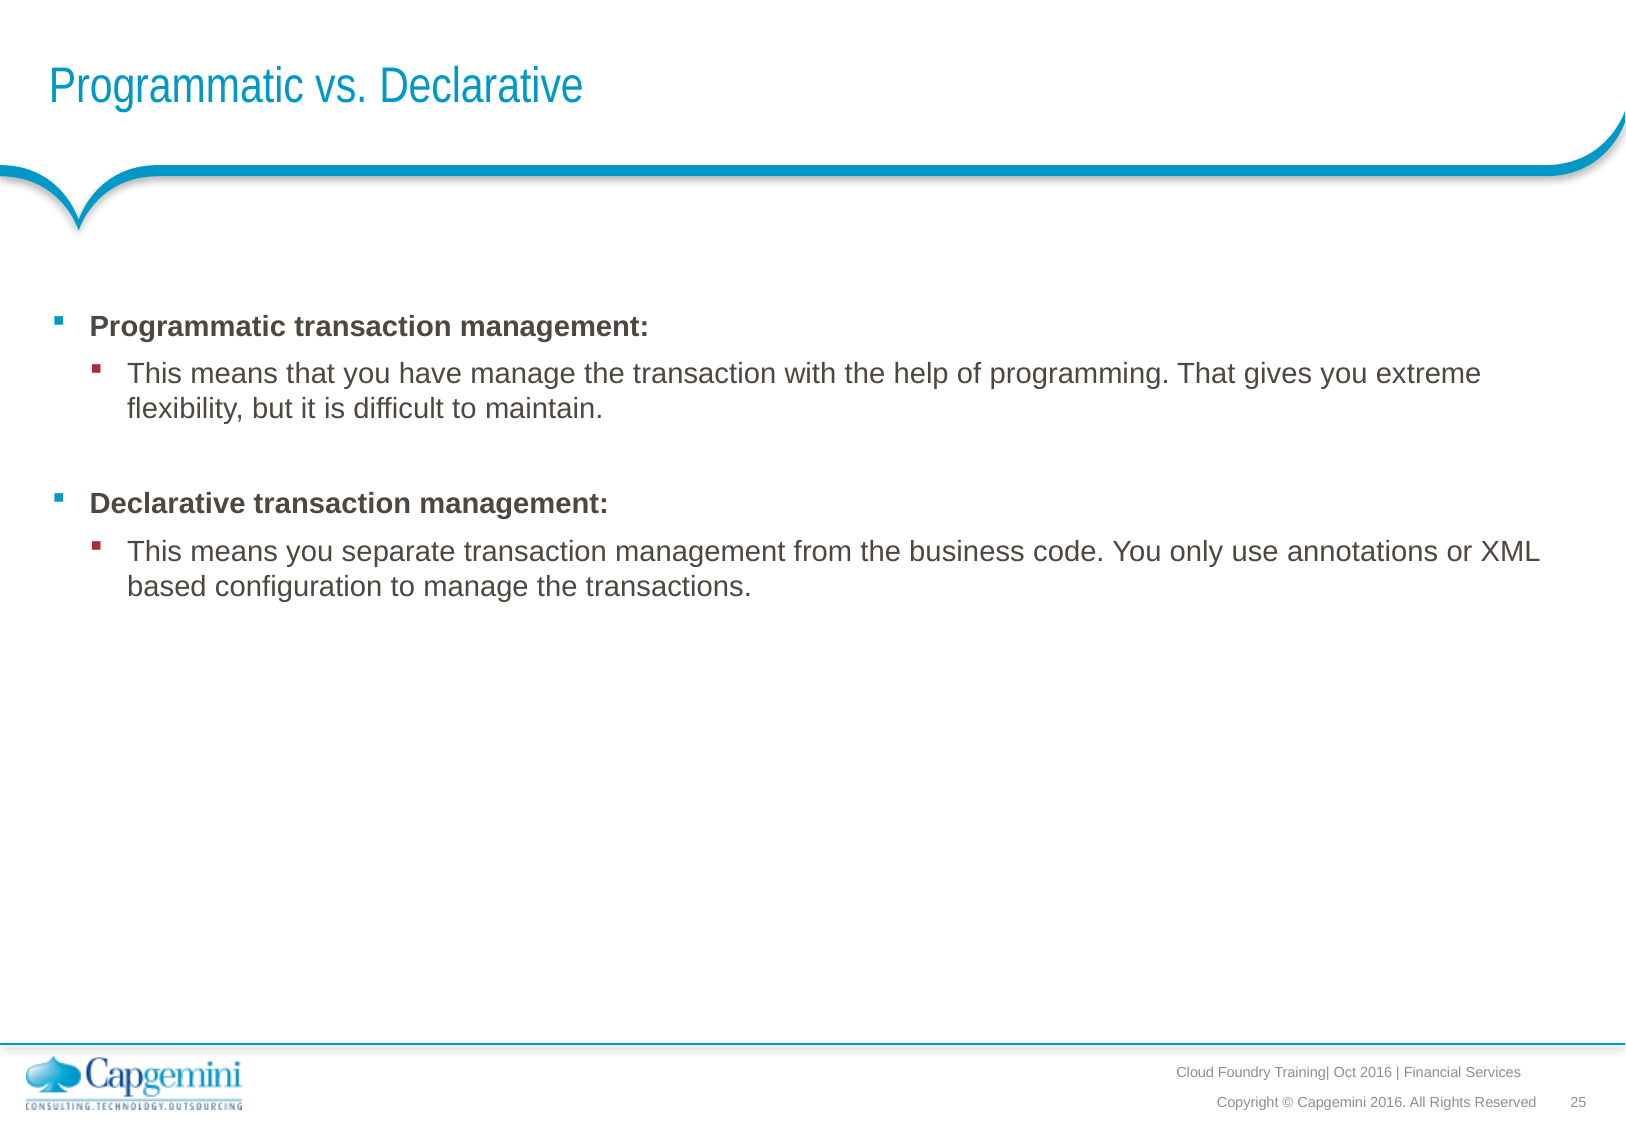

# Programmatic vs. Declarative

Programmatic transaction management:
This means that you have manage the transaction with the help of programming. That gives you extreme flexibility, but it is difficult to maintain.

Declarative transaction management:
This means you separate transaction management from the business code. You only use annotations or XML based configuration to manage the transactions.